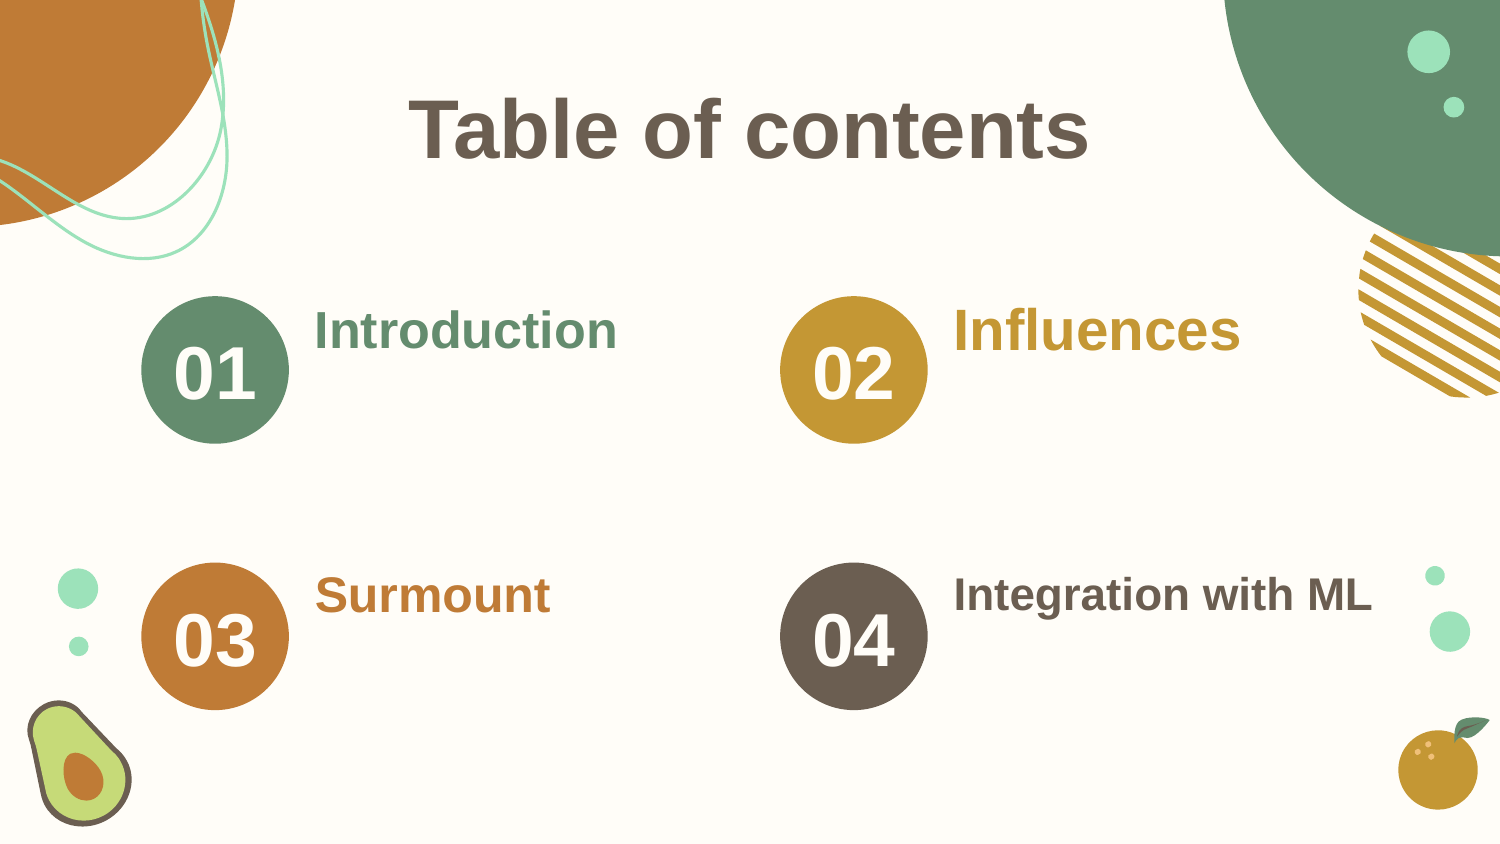

Table of contents
# Introduction
Influences

01
02
Surmount
Integration with ML

03
04